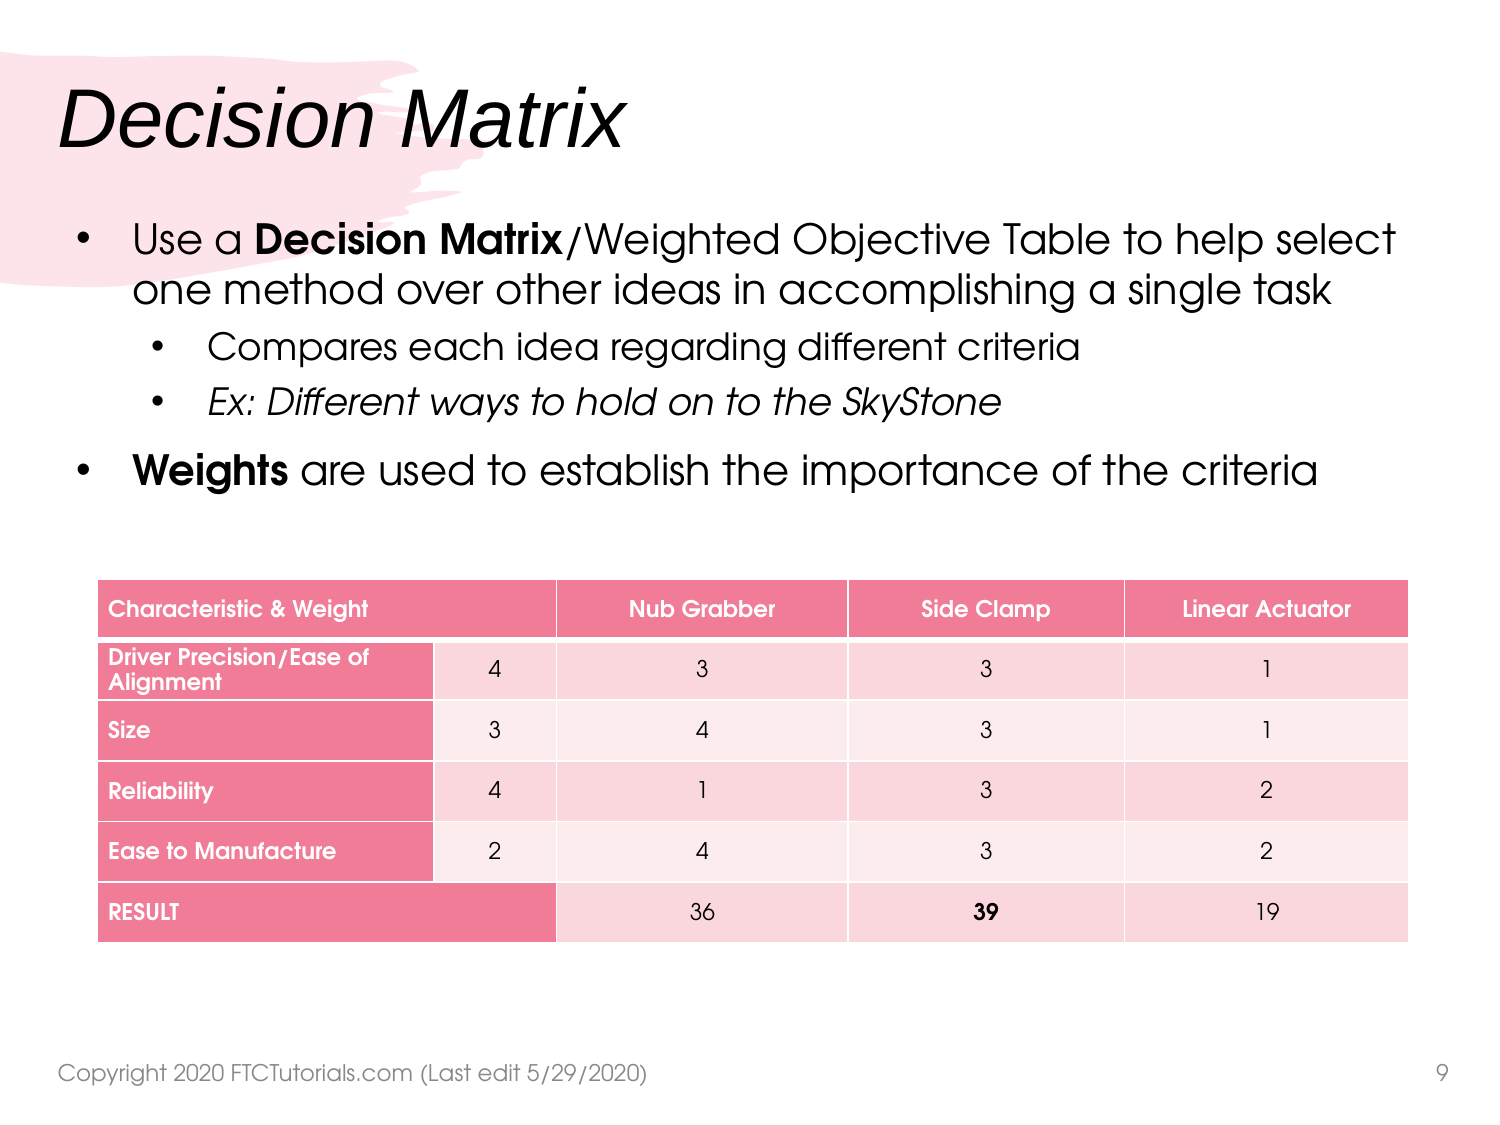

# Decision Matrix
Use a Decision Matrix/Weighted Objective Table to help select one method over other ideas in accomplishing a single task
Compares each idea regarding different criteria
Ex: Different ways to hold on to the SkyStone
Weights are used to establish the importance of the criteria
| Characteristic & Weight |  | Nub Grabber | Side Clamp | Linear Actuator |
| --- | --- | --- | --- | --- |
| Driver Precision/Ease of Alignment | 4 | 3 | 3 | 1 |
| Size | 3 | 4 | 3 | 1 |
| Reliability | 4 | 1 | 3 | 2 |
| Ease to Manufacture | 2 | 4 | 3 | 2 |
| RESULT |  | 36 | 39 | 19 |
Copyright 2020 FTCTutorials.com (Last edit 5/29/2020)
9